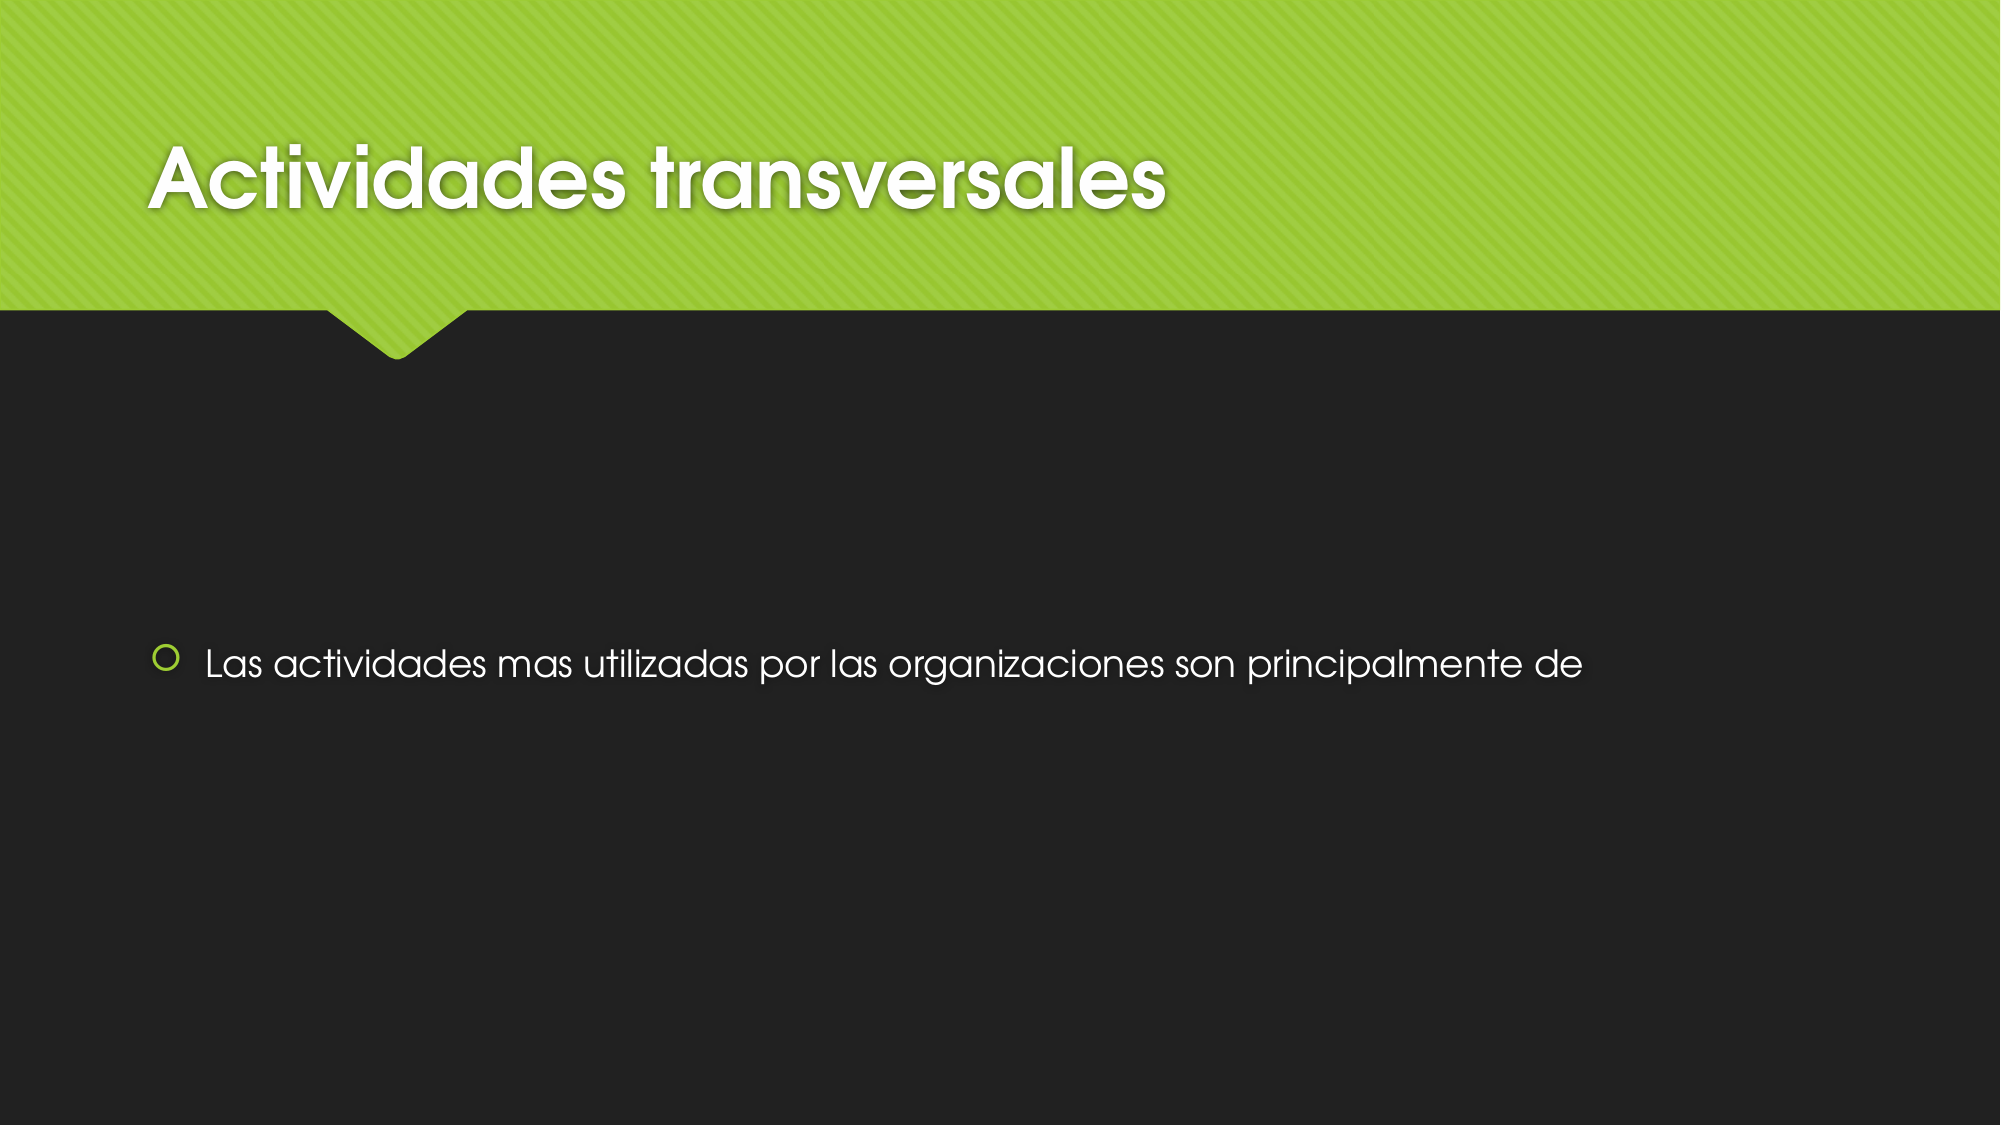

# Actividades transversales
Las actividades mas utilizadas por las organizaciones son principalmente de